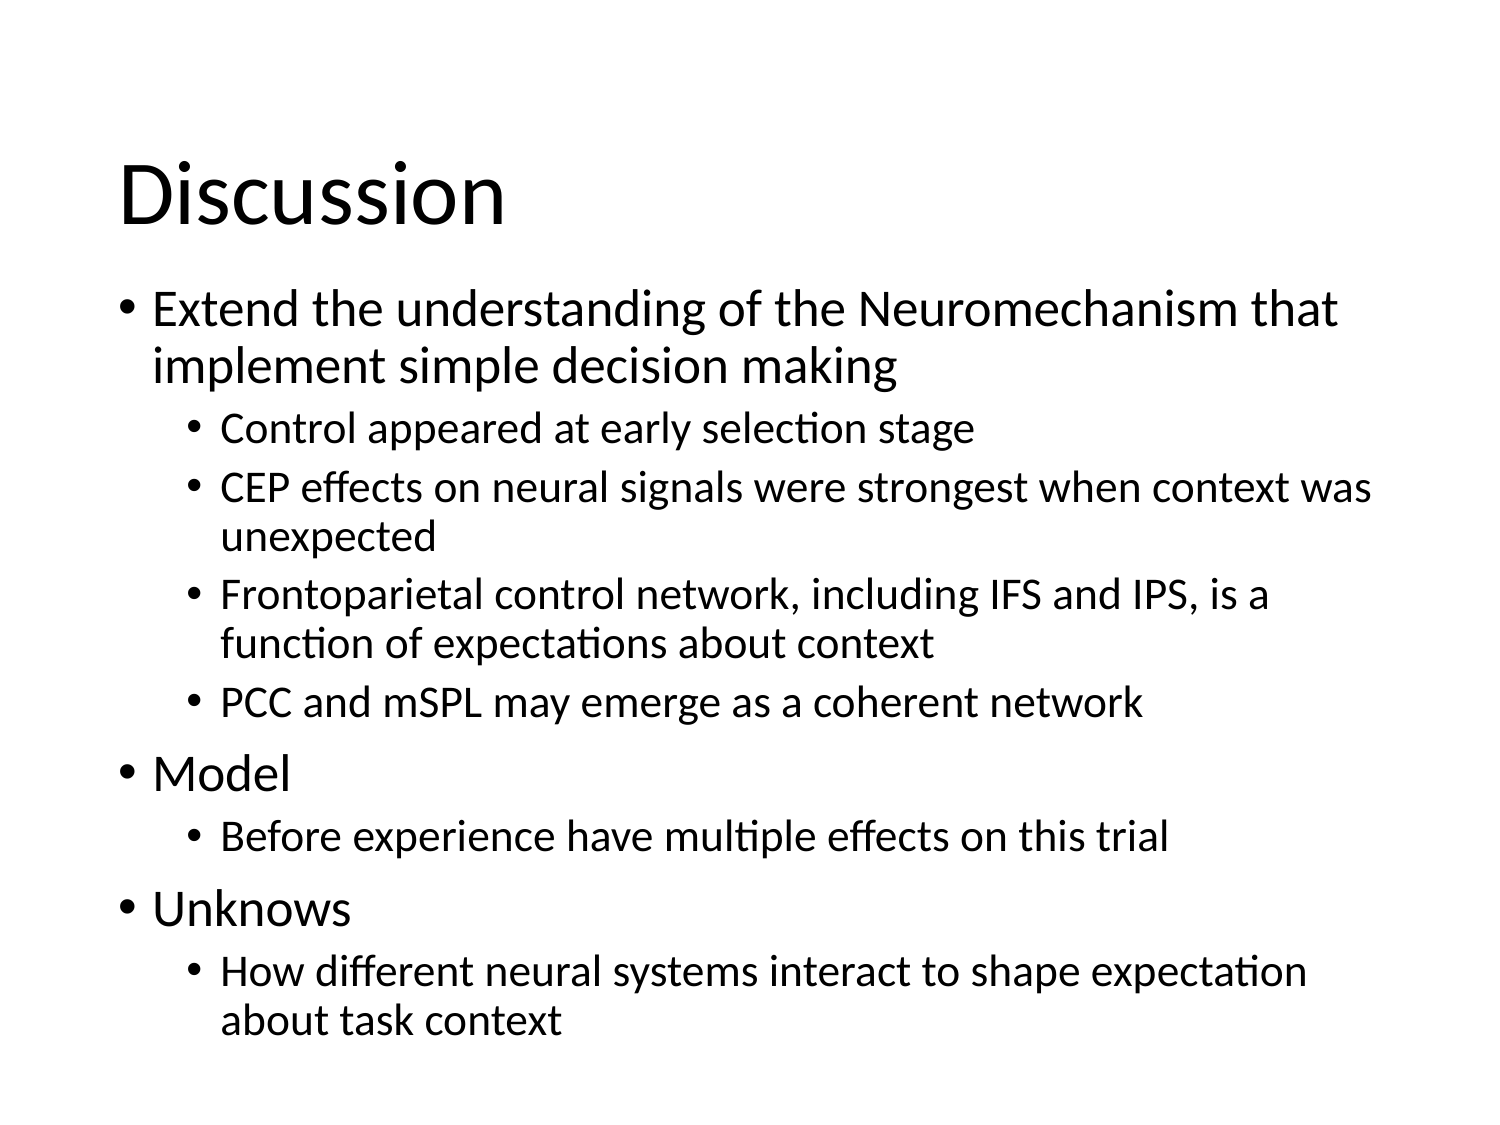

# Discussion

Extend the understanding of the Neuromechanism that implement simple decision making
Control appeared at early selection stage
CEP effects on neural signals were strongest when context was unexpected
Frontoparietal control network, including IFS and IPS, is a function of expectations about context
PCC and mSPL may emerge as a coherent network
Model
Before experience have multiple effects on this trial
Unknows
How different neural systems interact to shape expectation about task context